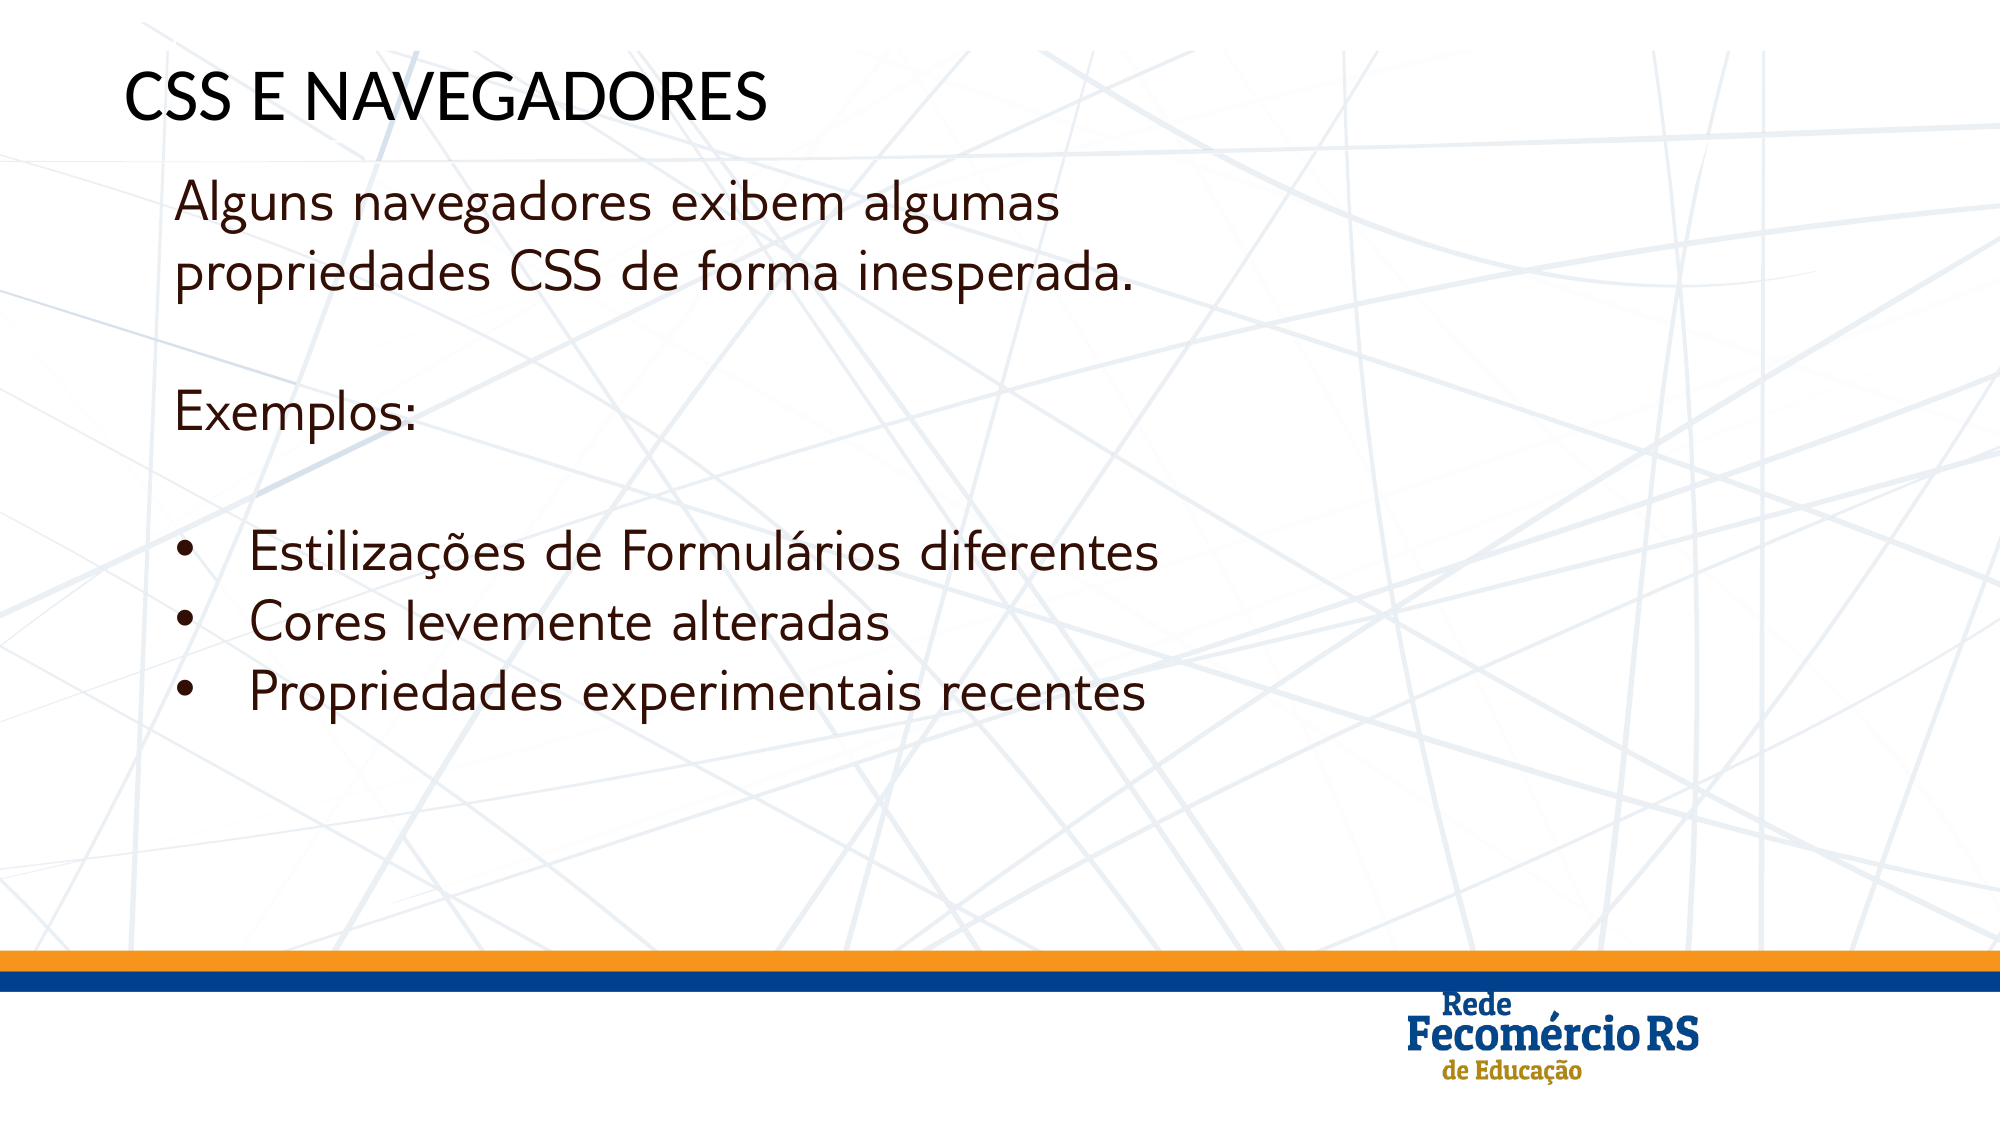

CSS E NAVEGADORES
Alguns navegadores exibem algumas
propriedades CSS de forma inesperada.

Exemplos:

Estilizações de Formulários diferentes
Cores levemente alteradas
Propriedades experimentais recentes